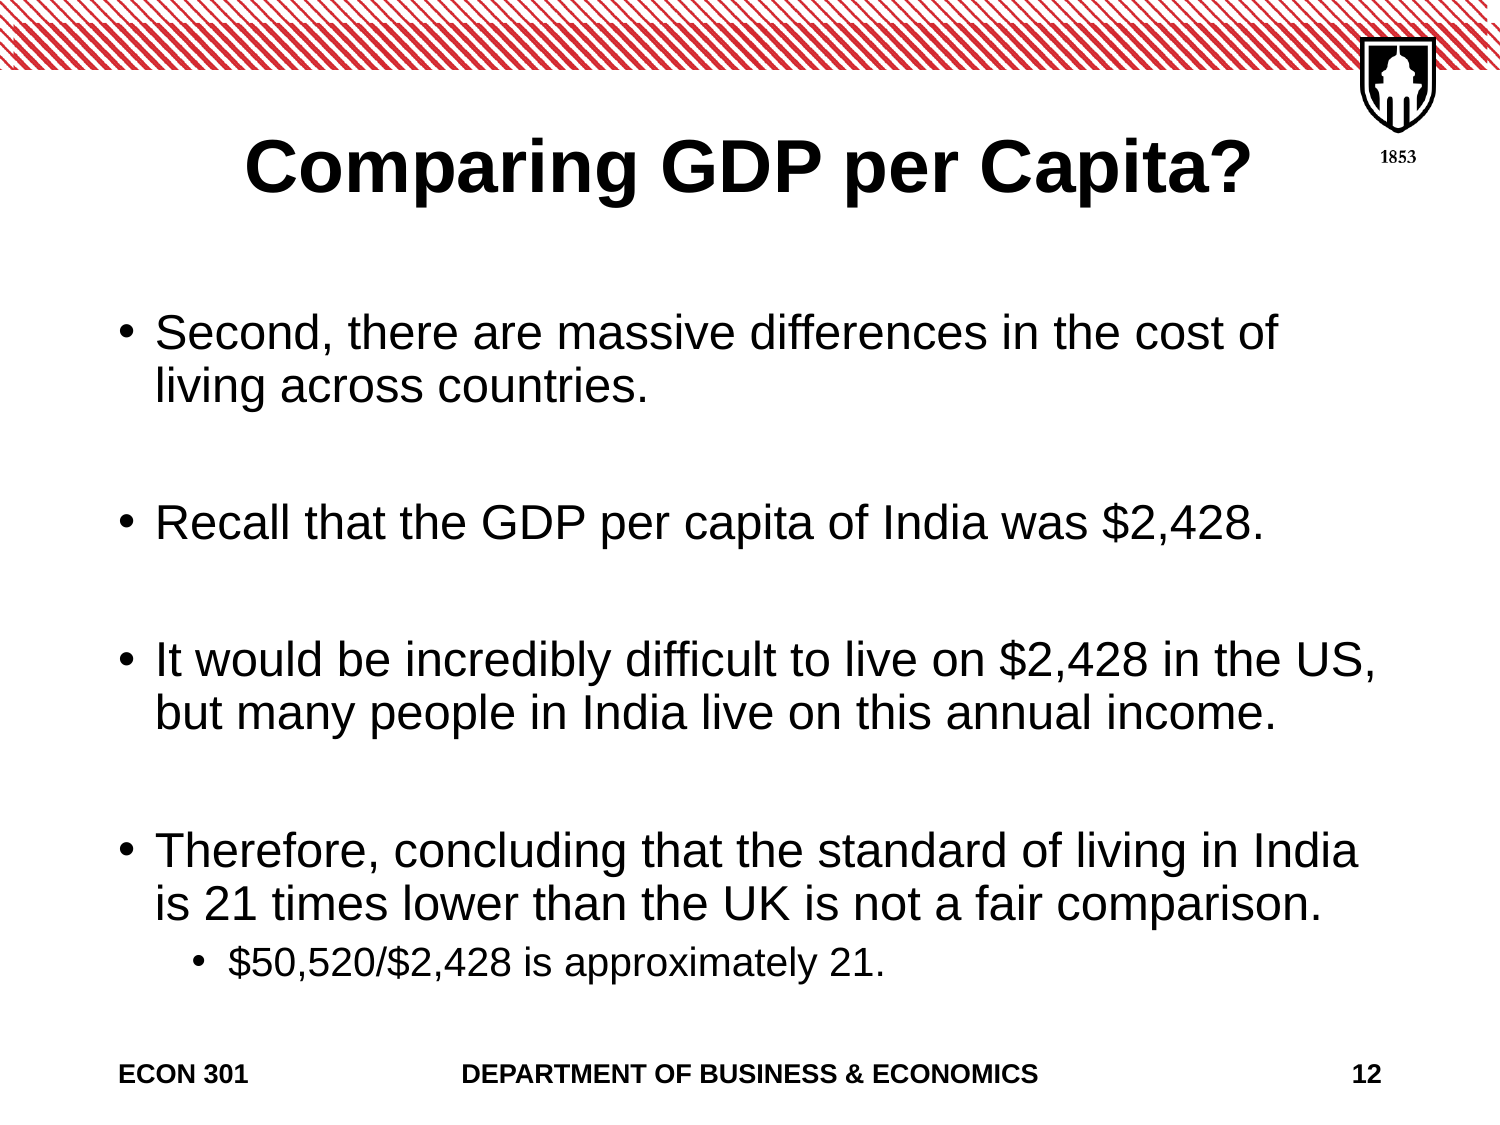

# Comparing GDP per Capita?
Second, there are massive differences in the cost of living across countries.

Recall that the GDP per capita of India was $2,428.

It would be incredibly difficult to live on $2,428 in the US, but many people in India live on this annual income.

Therefore, concluding that the standard of living in India is 21 times lower than the UK is not a fair comparison.
$50,520/$2,428 is approximately 21.
ECON 301
DEPARTMENT OF BUSINESS & ECONOMICS
12